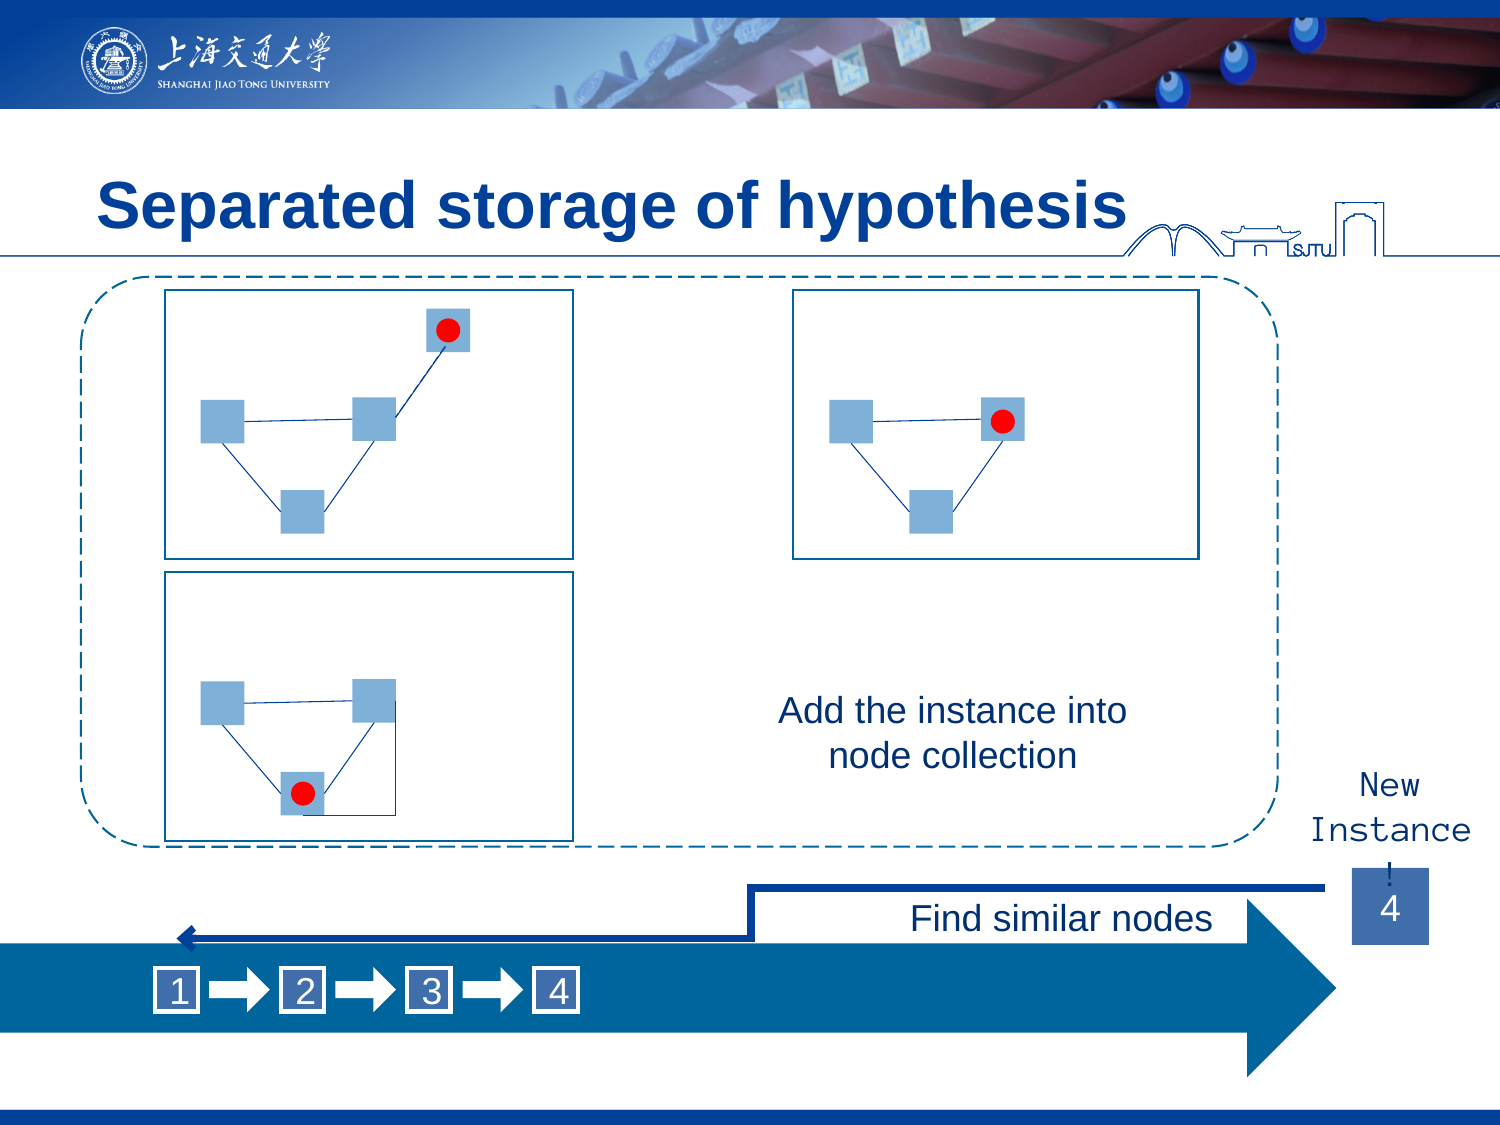

# Separated storage of hypothesis

Add the instance into node collection
New Instance!
4
Find similar nodes

4
1
2
3